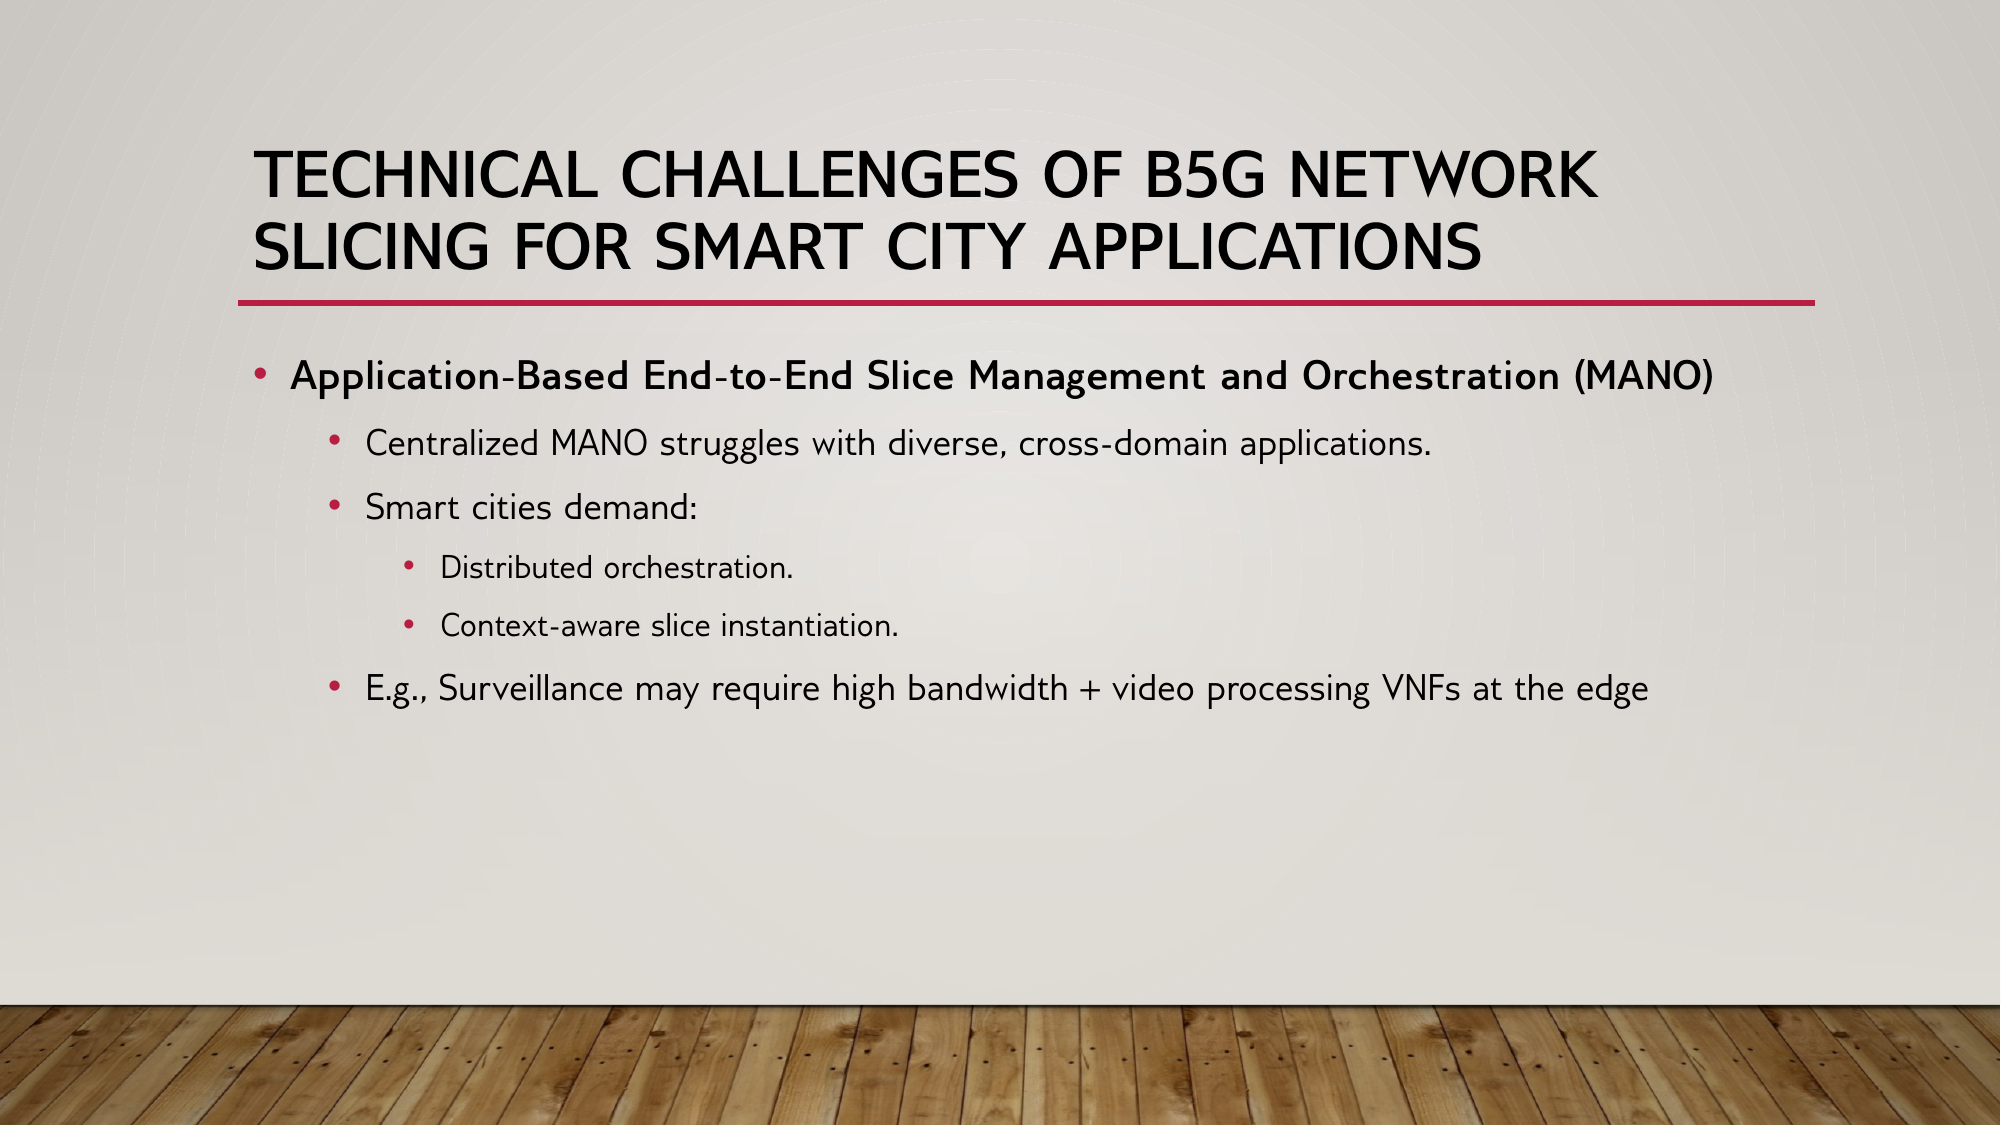

# Technical Challenges of B5G Network Slicing for Smart City Applications
Application-Based End-to-End Slice Management and Orchestration (MANO)
Centralized MANO struggles with diverse, cross-domain applications.
Smart cities demand:
Distributed orchestration.
Context-aware slice instantiation.
E.g., Surveillance may require high bandwidth + video processing VNFs at the edge